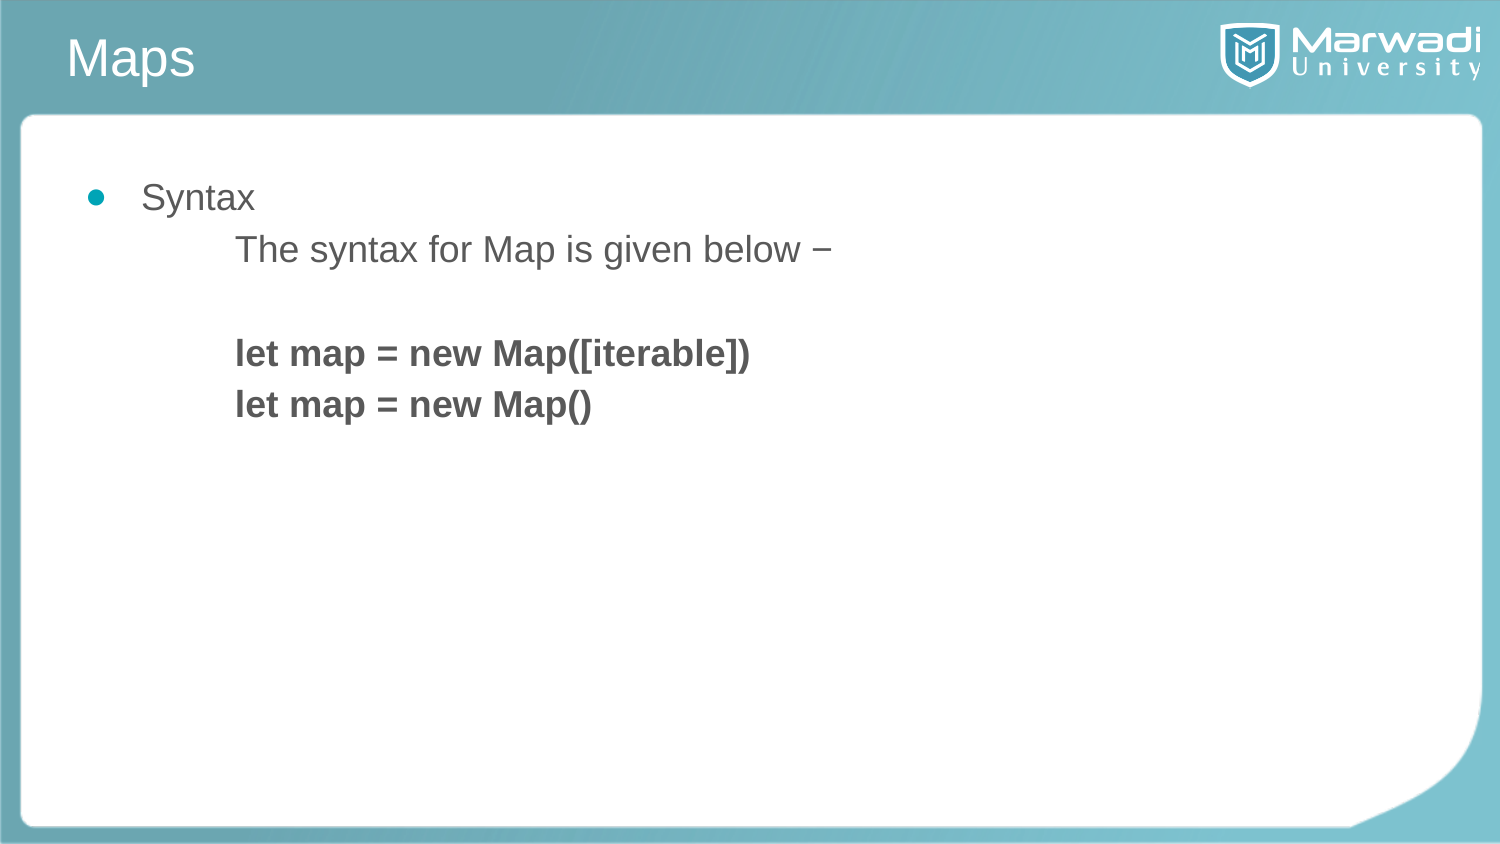

# Maps
Syntax
The syntax for Map is given below −

let map = new Map([iterable])
let map = new Map()